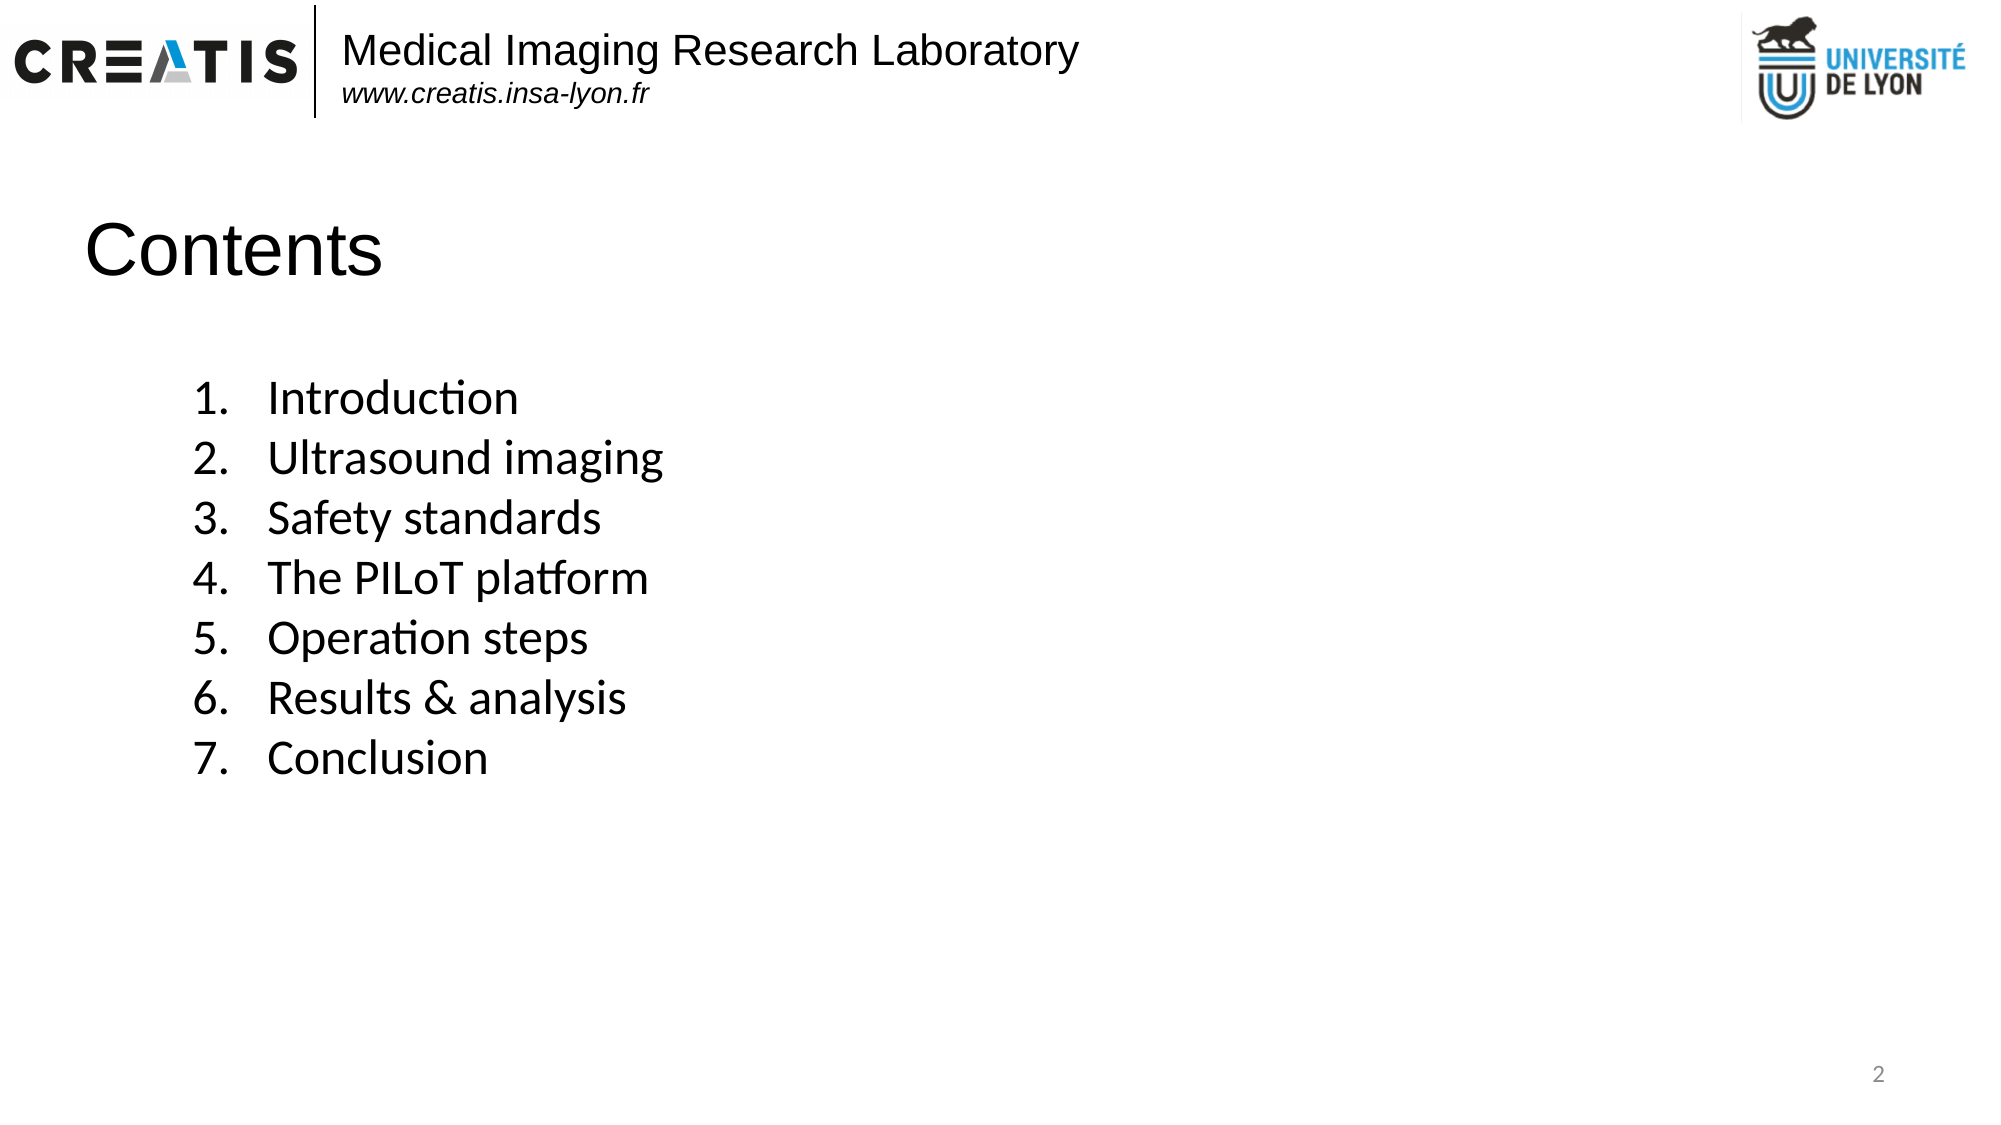

Contents
Introduction
Ultrasound imaging
Safety standards
The PILoT platform
Operation steps
Results & analysis
Conclusion
2